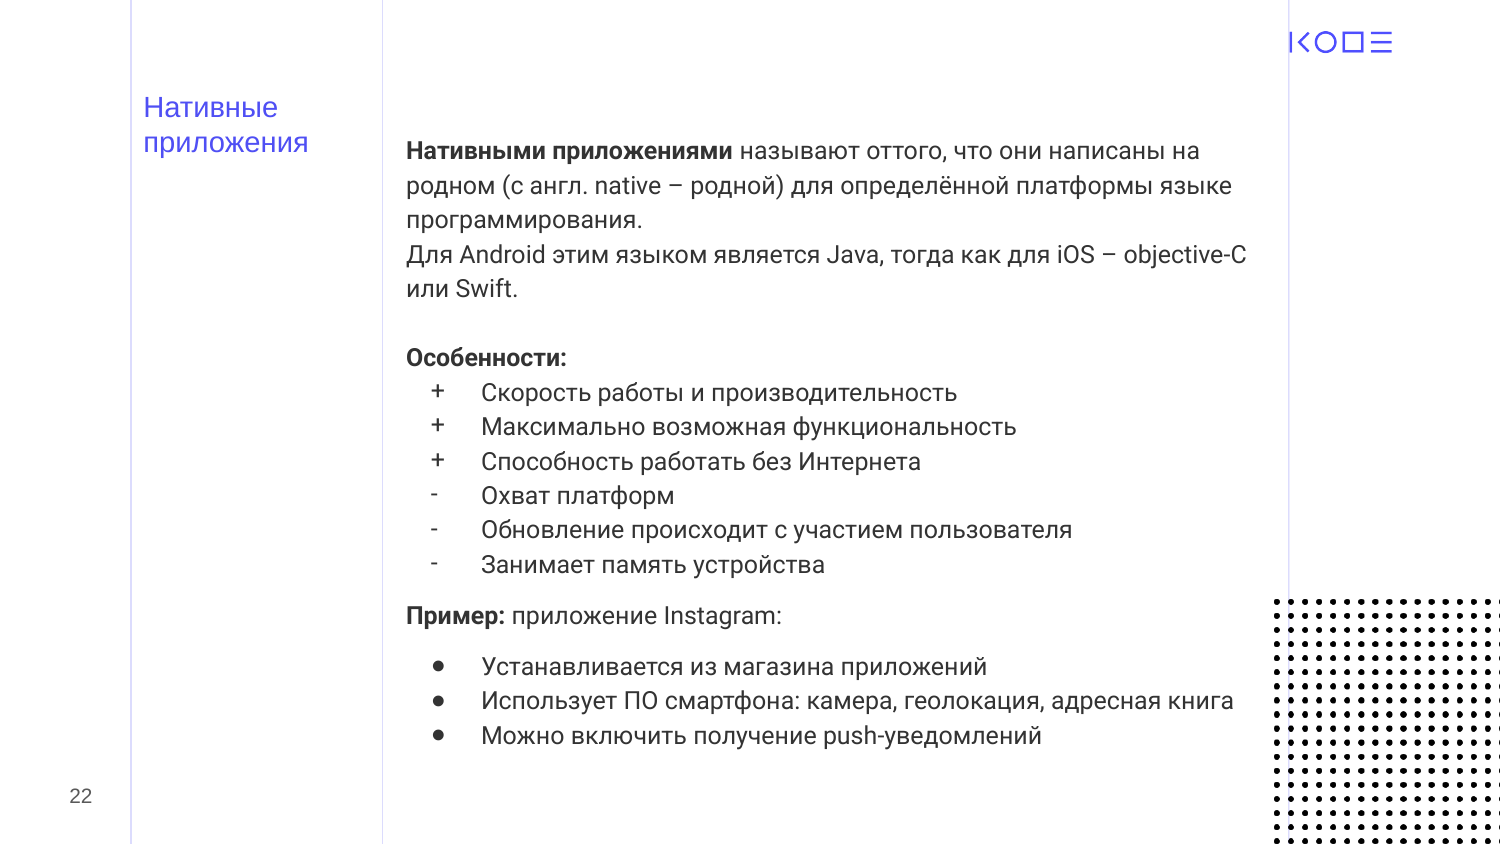

# Нативные приложения
Нативными приложениями называют оттого, что они написаны на родном (с англ. native – родной) для определённой платформы языке программирования.
Для Android этим языком является Java, тогда как для iOS – objective-С или Swift.

Особенности:
Скорость работы и производительность
Максимально возможная функциональность
Способность работать без Интернета
Охват платформ
Обновление происходит с участием пользователя
Занимает память устройства
Пример: приложение Instagram:
Устанавливается из магазина приложений
Использует ПО смартфона: камера, геолокация, адресная книга
Можно включить получение push-уведомлений

22